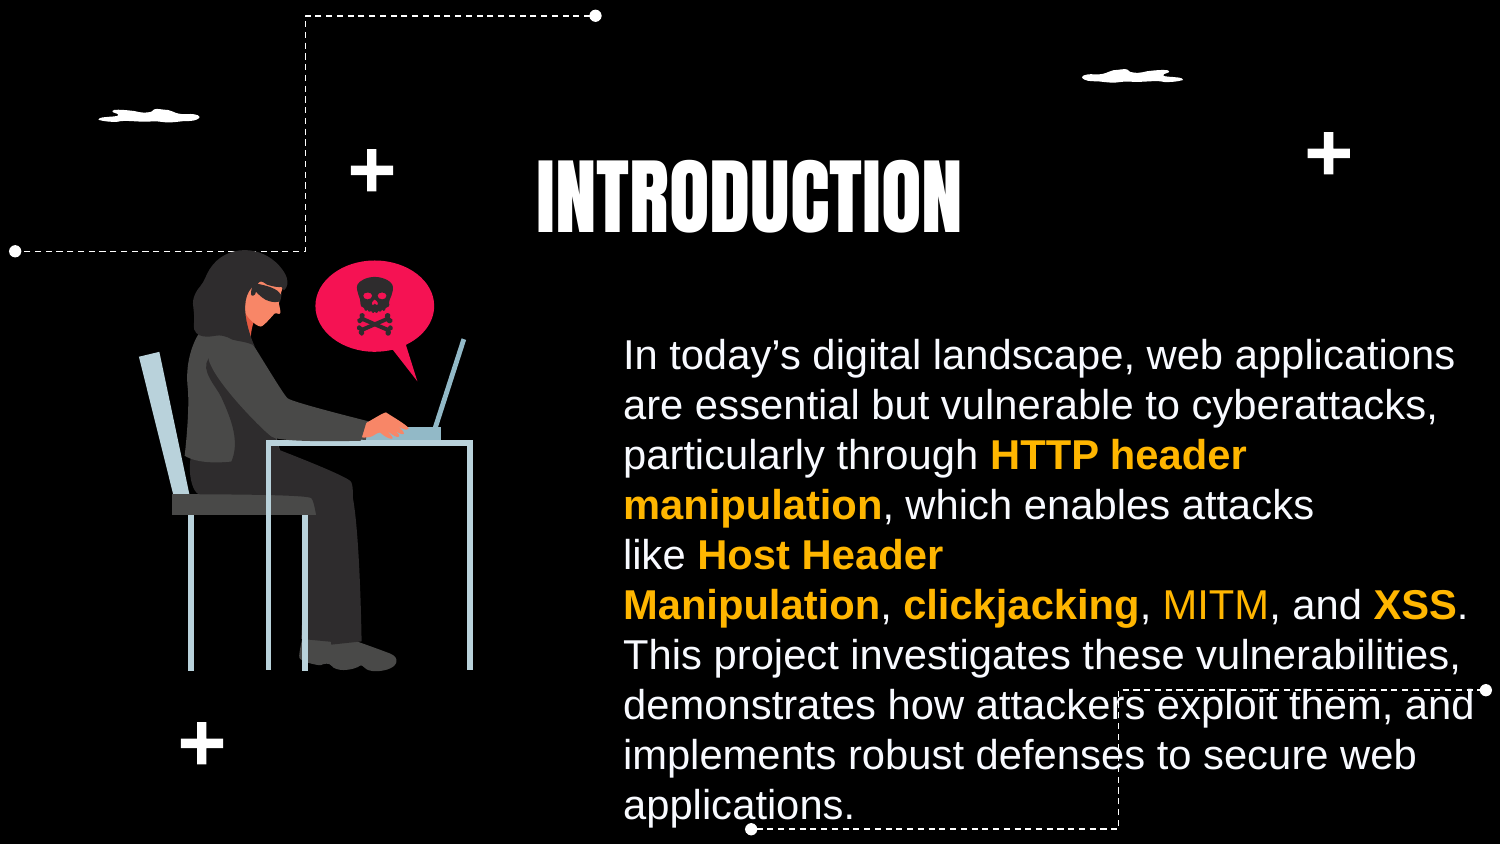

# INTRODUCTION

In today’s digital landscape, web applications are essential but vulnerable to cyberattacks, particularly through HTTP header manipulation, which enables attacks like Host Header Manipulation, clickjacking, MITM, and XSS. This project investigates these vulnerabilities, demonstrates how attackers exploit them, and implements robust defenses to secure web applications.